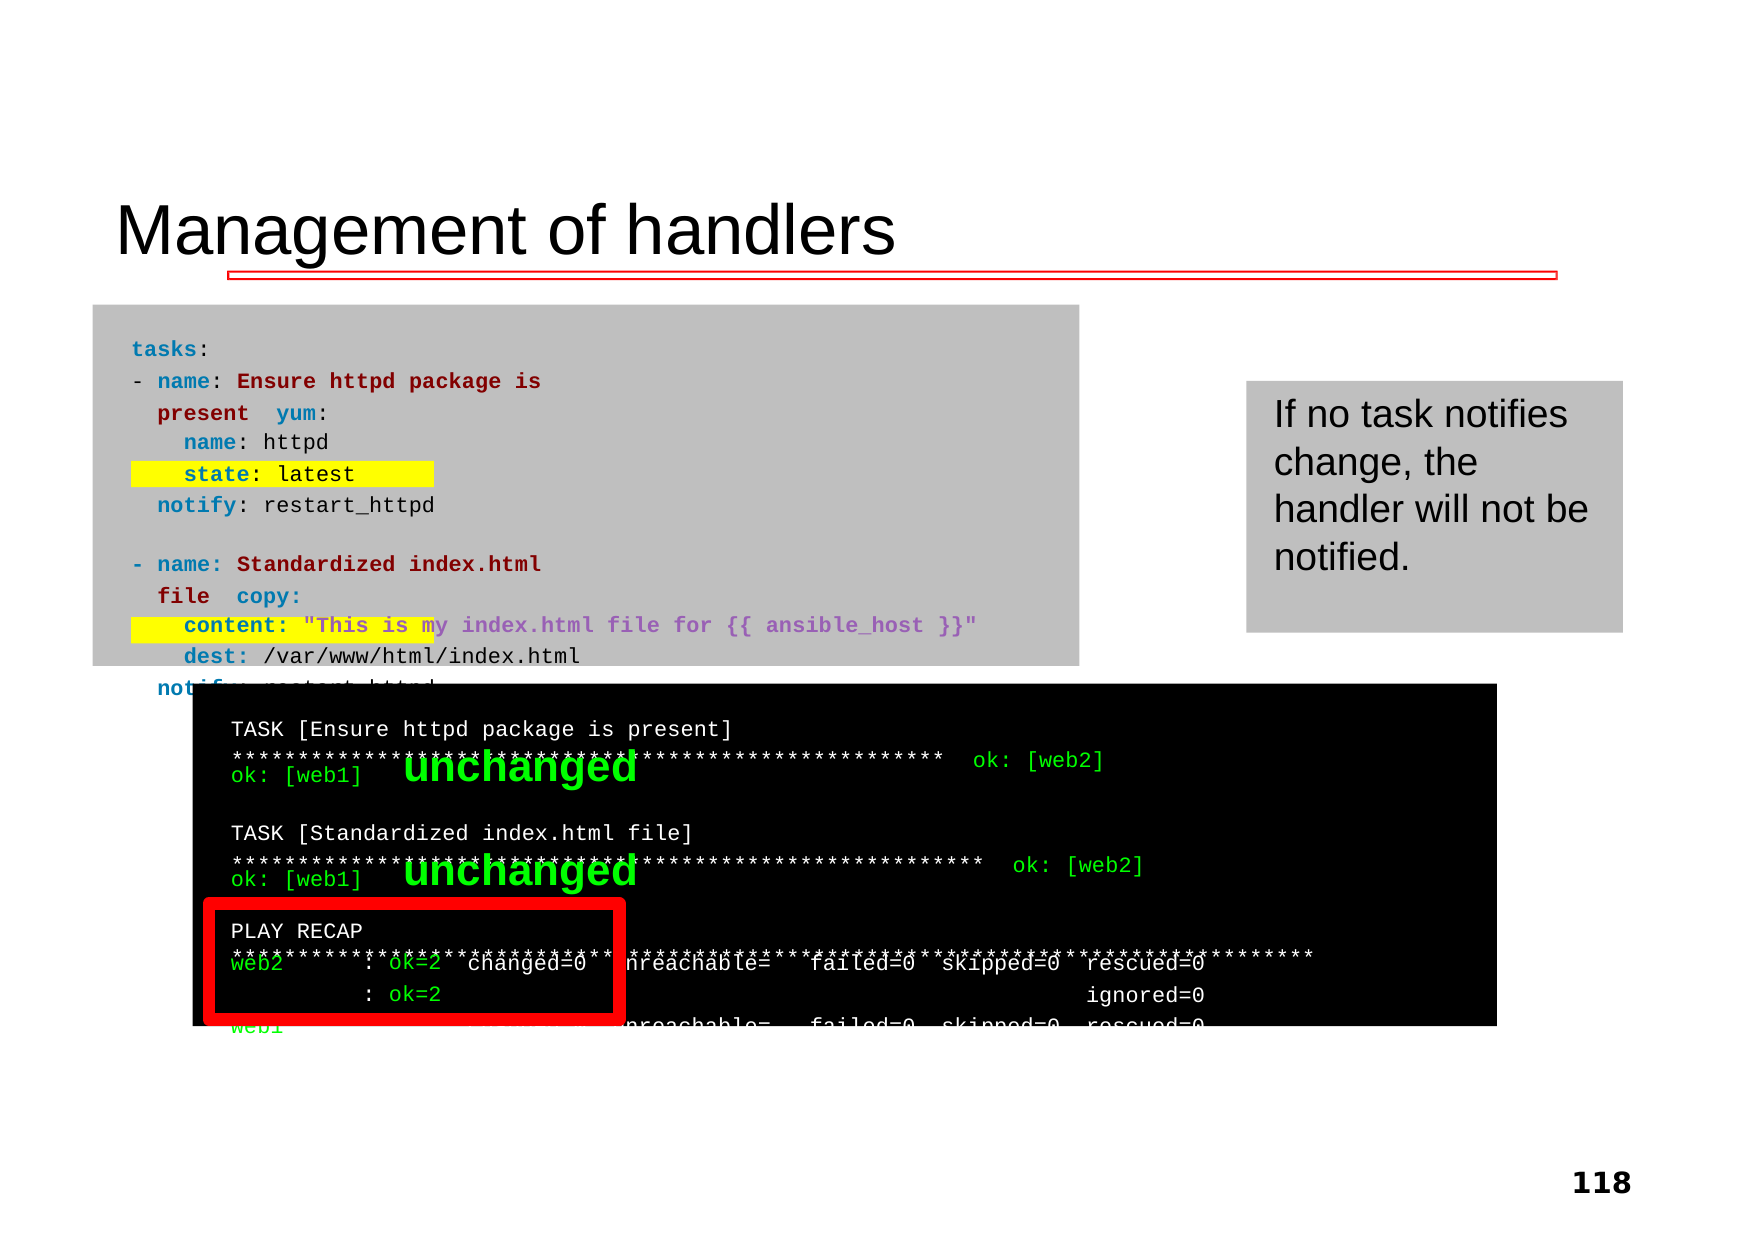

# Management of handlers

tasks:
- name: Ensure httpd package is present  yum:
name: httpd
state: latest
notify: restart_httpd

- name: Standardized index.html file  copy:
content: "This is my index.html file for {{ ansible_host }}"
dest: /var/www/html/index.html
notify: restart_httpd
If no task notifies change, the handler will not be notified.

TASK [Ensure httpd package is present] ******************************************************  ok: [web2]

unchanged
ok: [web1]
TASK [Standardized index.html file] *********************************************************  ok: [web2]
unchanged
ok: [web1]

PLAY RECAP **********************************************************************************
web2  web1
: ok=2
: ok=2
changed=0  changed=0
unreachable=0  unreachable=0
failed=0  failed=0
skipped=0  skipped=0
rescued=0 ignored=0  rescued=0 ignored=0
118